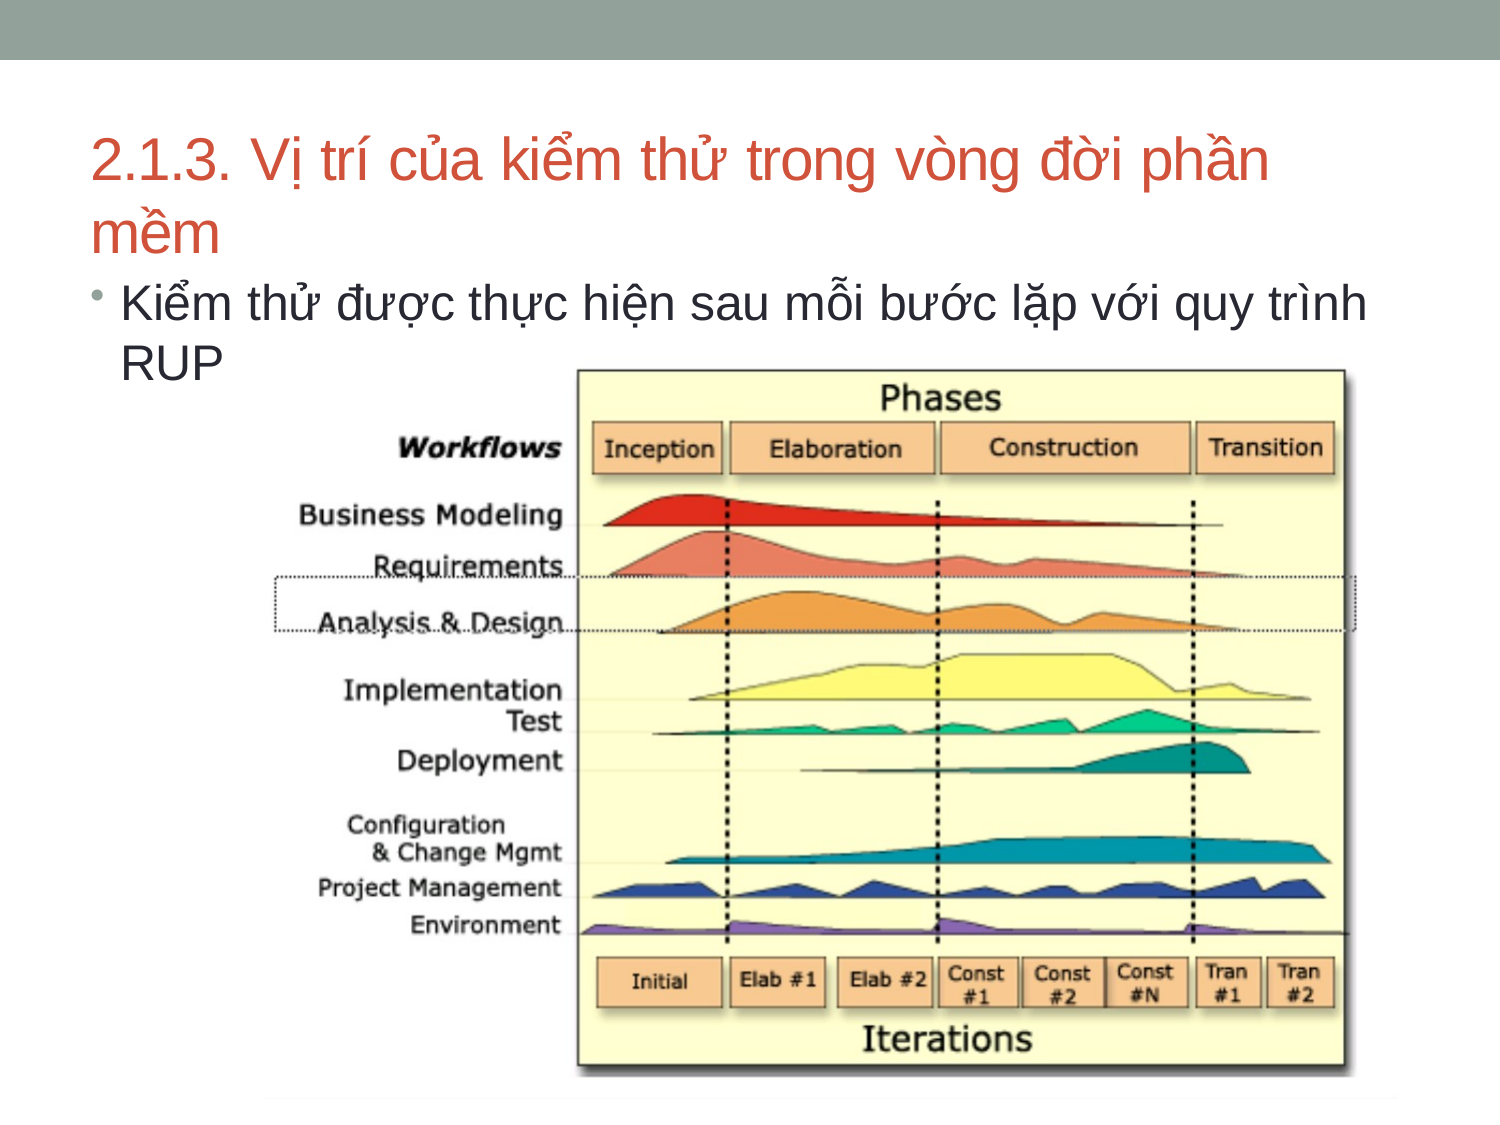

# 2.1.3. Vị trí của kiểm thử trong vòng đời phần mềm
Kiểm thử được thực hiện sau mỗi bước lặp với quy trình  RUP